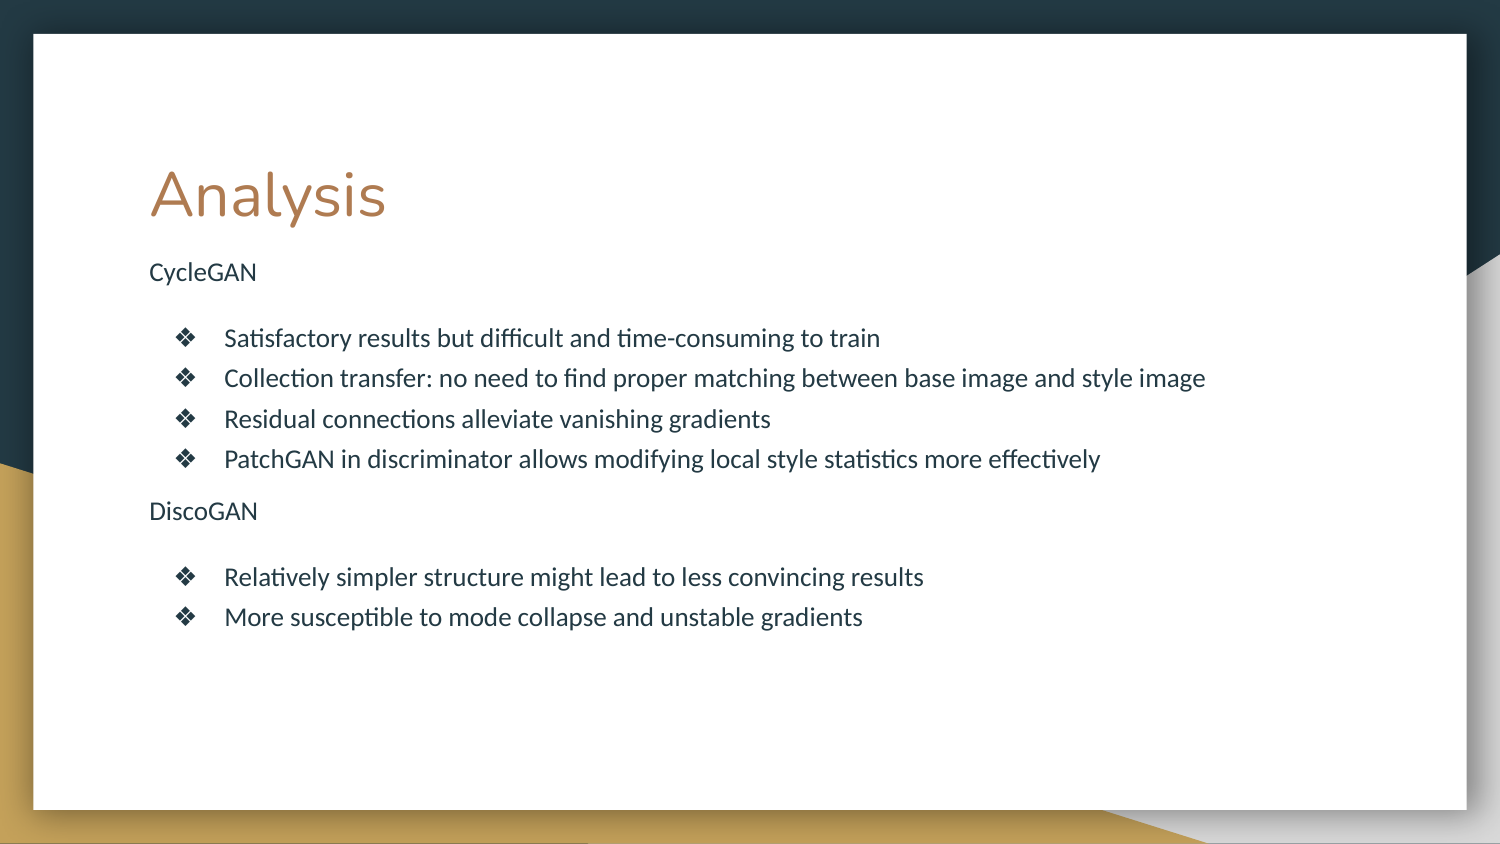

# Analysis
CycleGAN
Satisfactory results but difficult and time-consuming to train
Collection transfer: no need to find proper matching between base image and style image
Residual connections alleviate vanishing gradients
PatchGAN in discriminator allows modifying local style statistics more effectively
DiscoGAN
Relatively simpler structure might lead to less convincing results
More susceptible to mode collapse and unstable gradients